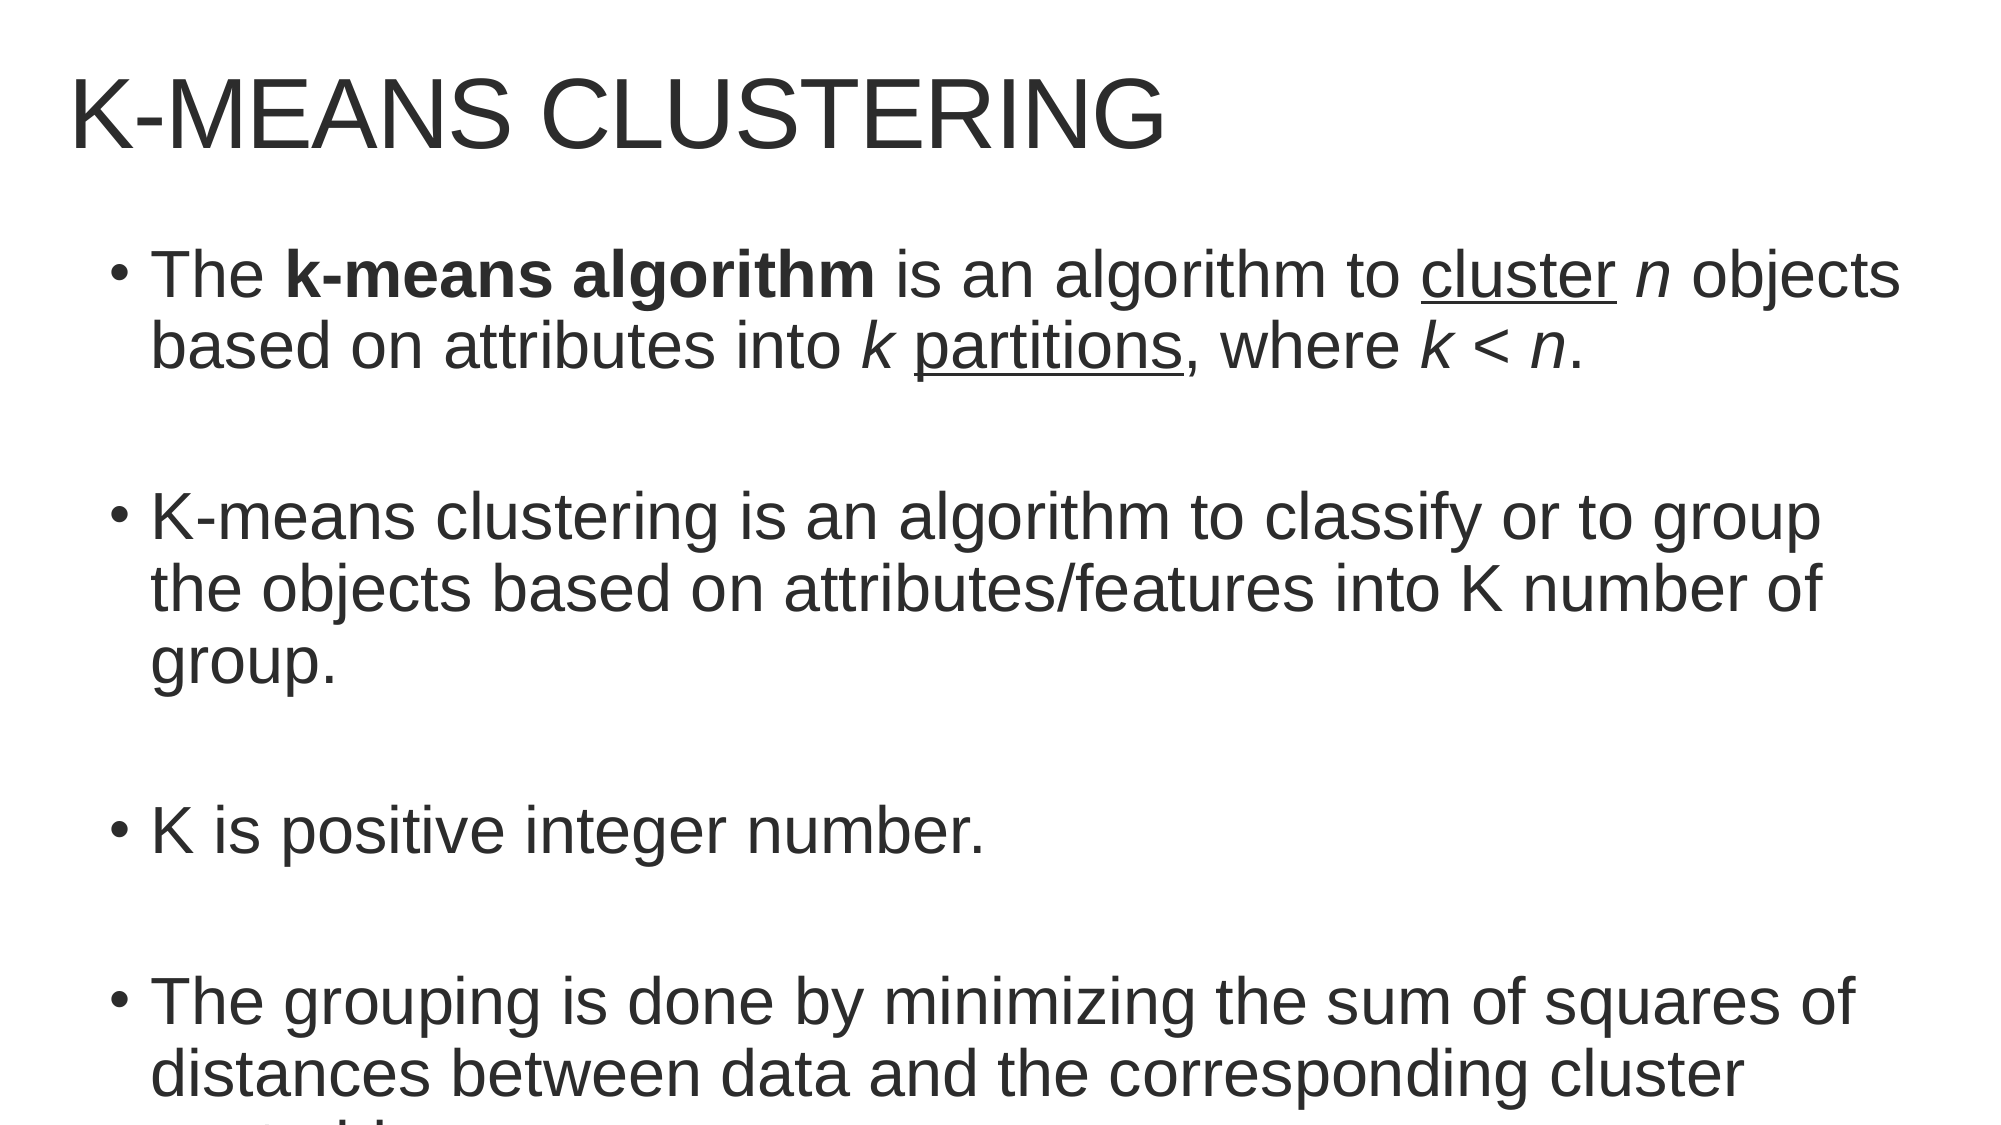

# K-MEANS CLUSTERING
The k-means algorithm is an algorithm to cluster n objects based on attributes into k partitions, where k < n.

K-means clustering is an algorithm to classify or to group the objects based on attributes/features into K number of group.

K is positive integer number.

The grouping is done by minimizing the sum of squares of distances between data and the corresponding cluster centroid.